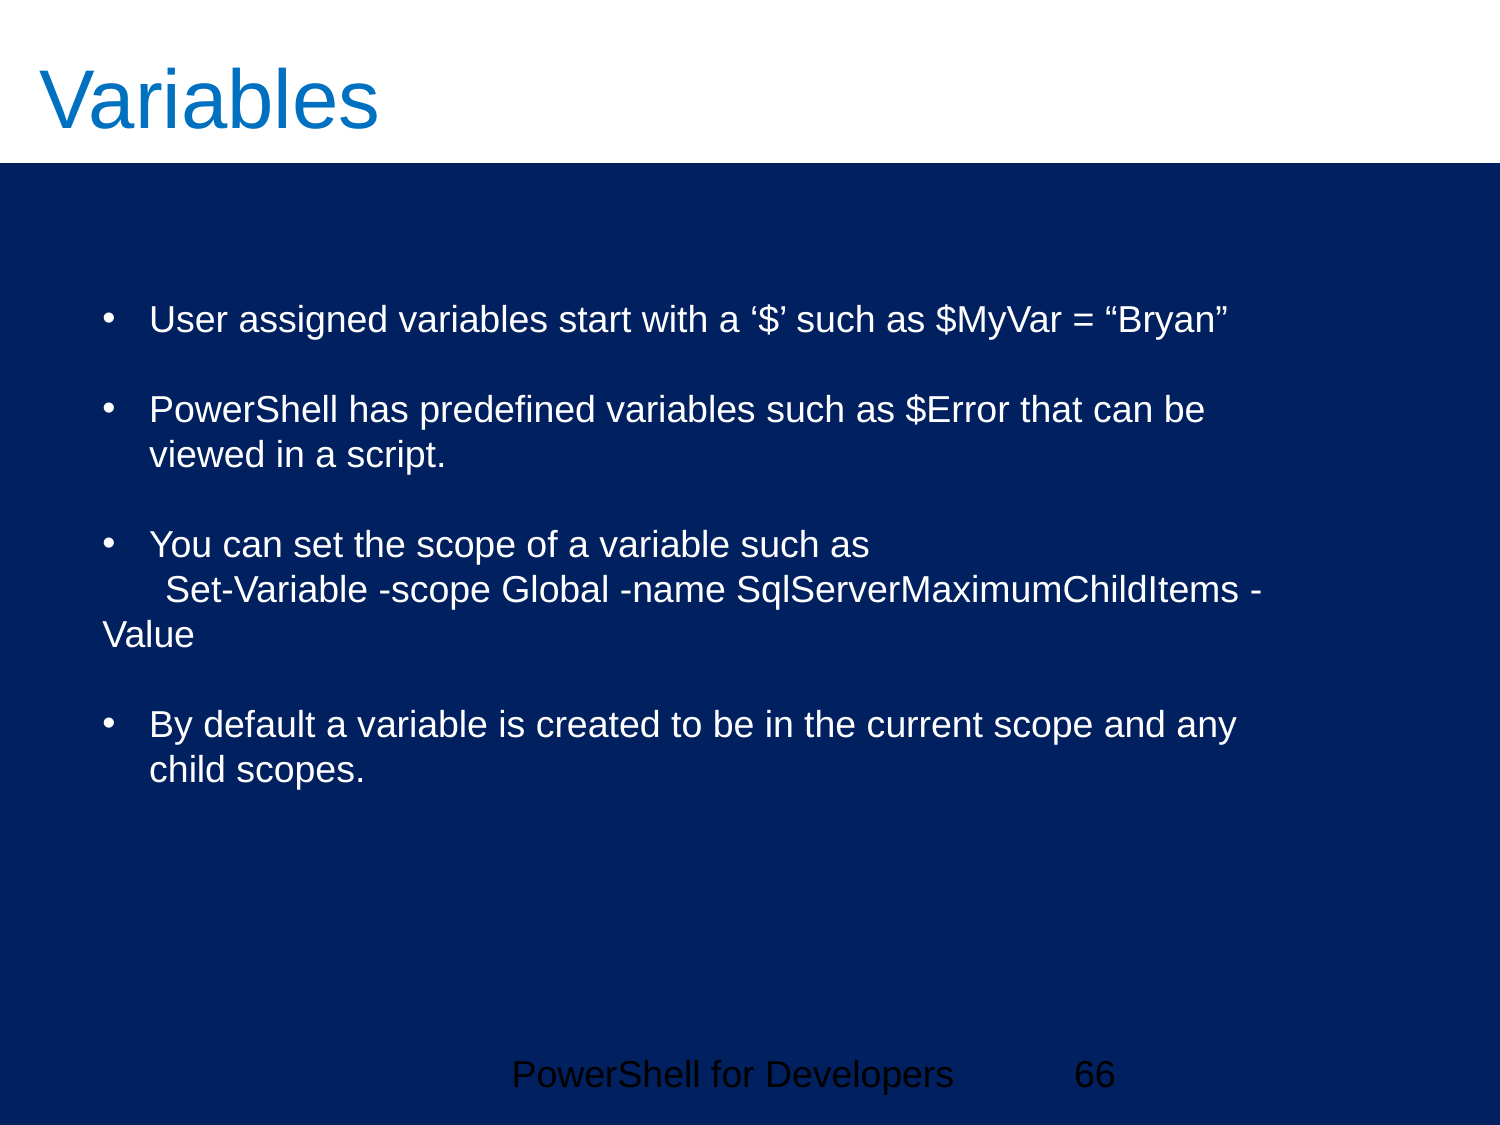

Variables
User assigned variables start with a ‘$’ such as $MyVar = “Bryan”

PowerShell has predefined variables such as $Error that can be viewed in a script.

You can set the scope of a variable such as
      Set-Variable -scope Global -name SqlServerMaximumChildItems -Value

By default a variable is created to be in the current scope and any child scopes.
PowerShell for Developers
66